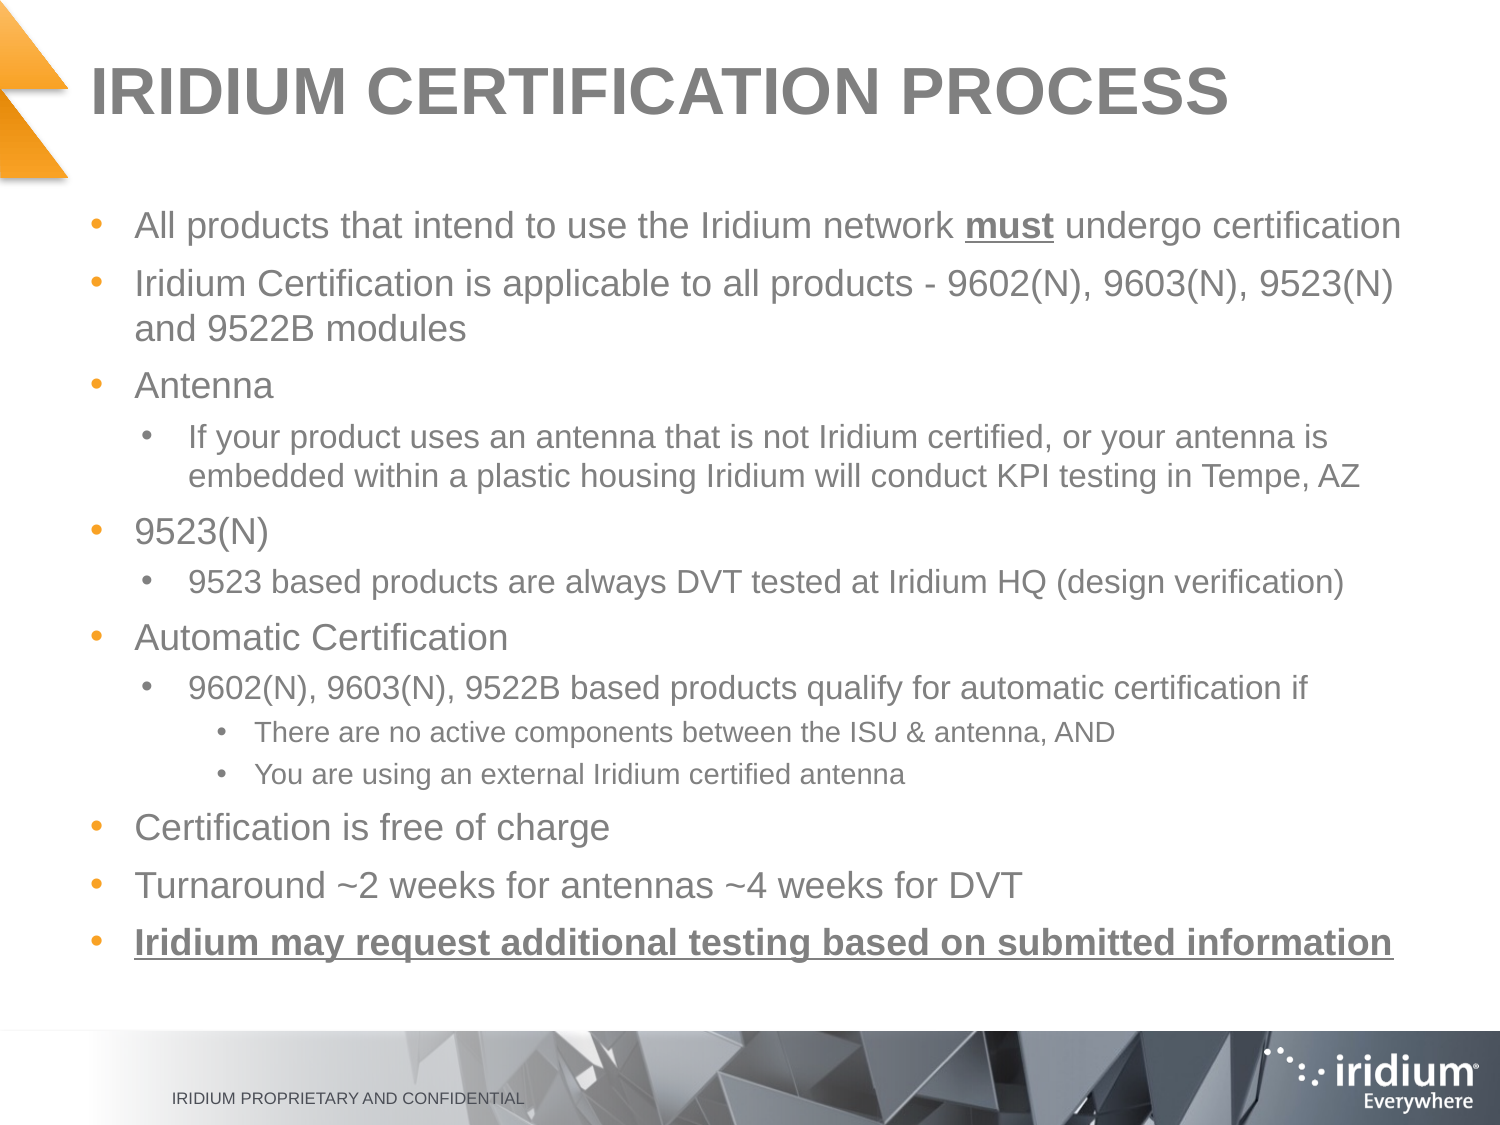

# Iridium Certification process
All products that intend to use the Iridium network must undergo certification
Iridium Certification is applicable to all products - 9602(N), 9603(N), 9523(N) and 9522B modules
Antenna
If your product uses an antenna that is not Iridium certified, or your antenna is embedded within a plastic housing Iridium will conduct KPI testing in Tempe, AZ
9523(N)
9523 based products are always DVT tested at Iridium HQ (design verification)
Automatic Certification
9602(N), 9603(N), 9522B based products qualify for automatic certification if
There are no active components between the ISU & antenna, AND
You are using an external Iridium certified antenna
Certification is free of charge
Turnaround ~2 weeks for antennas ~4 weeks for DVT
Iridium may request additional testing based on submitted information

Iridium Proprietary and Confidential